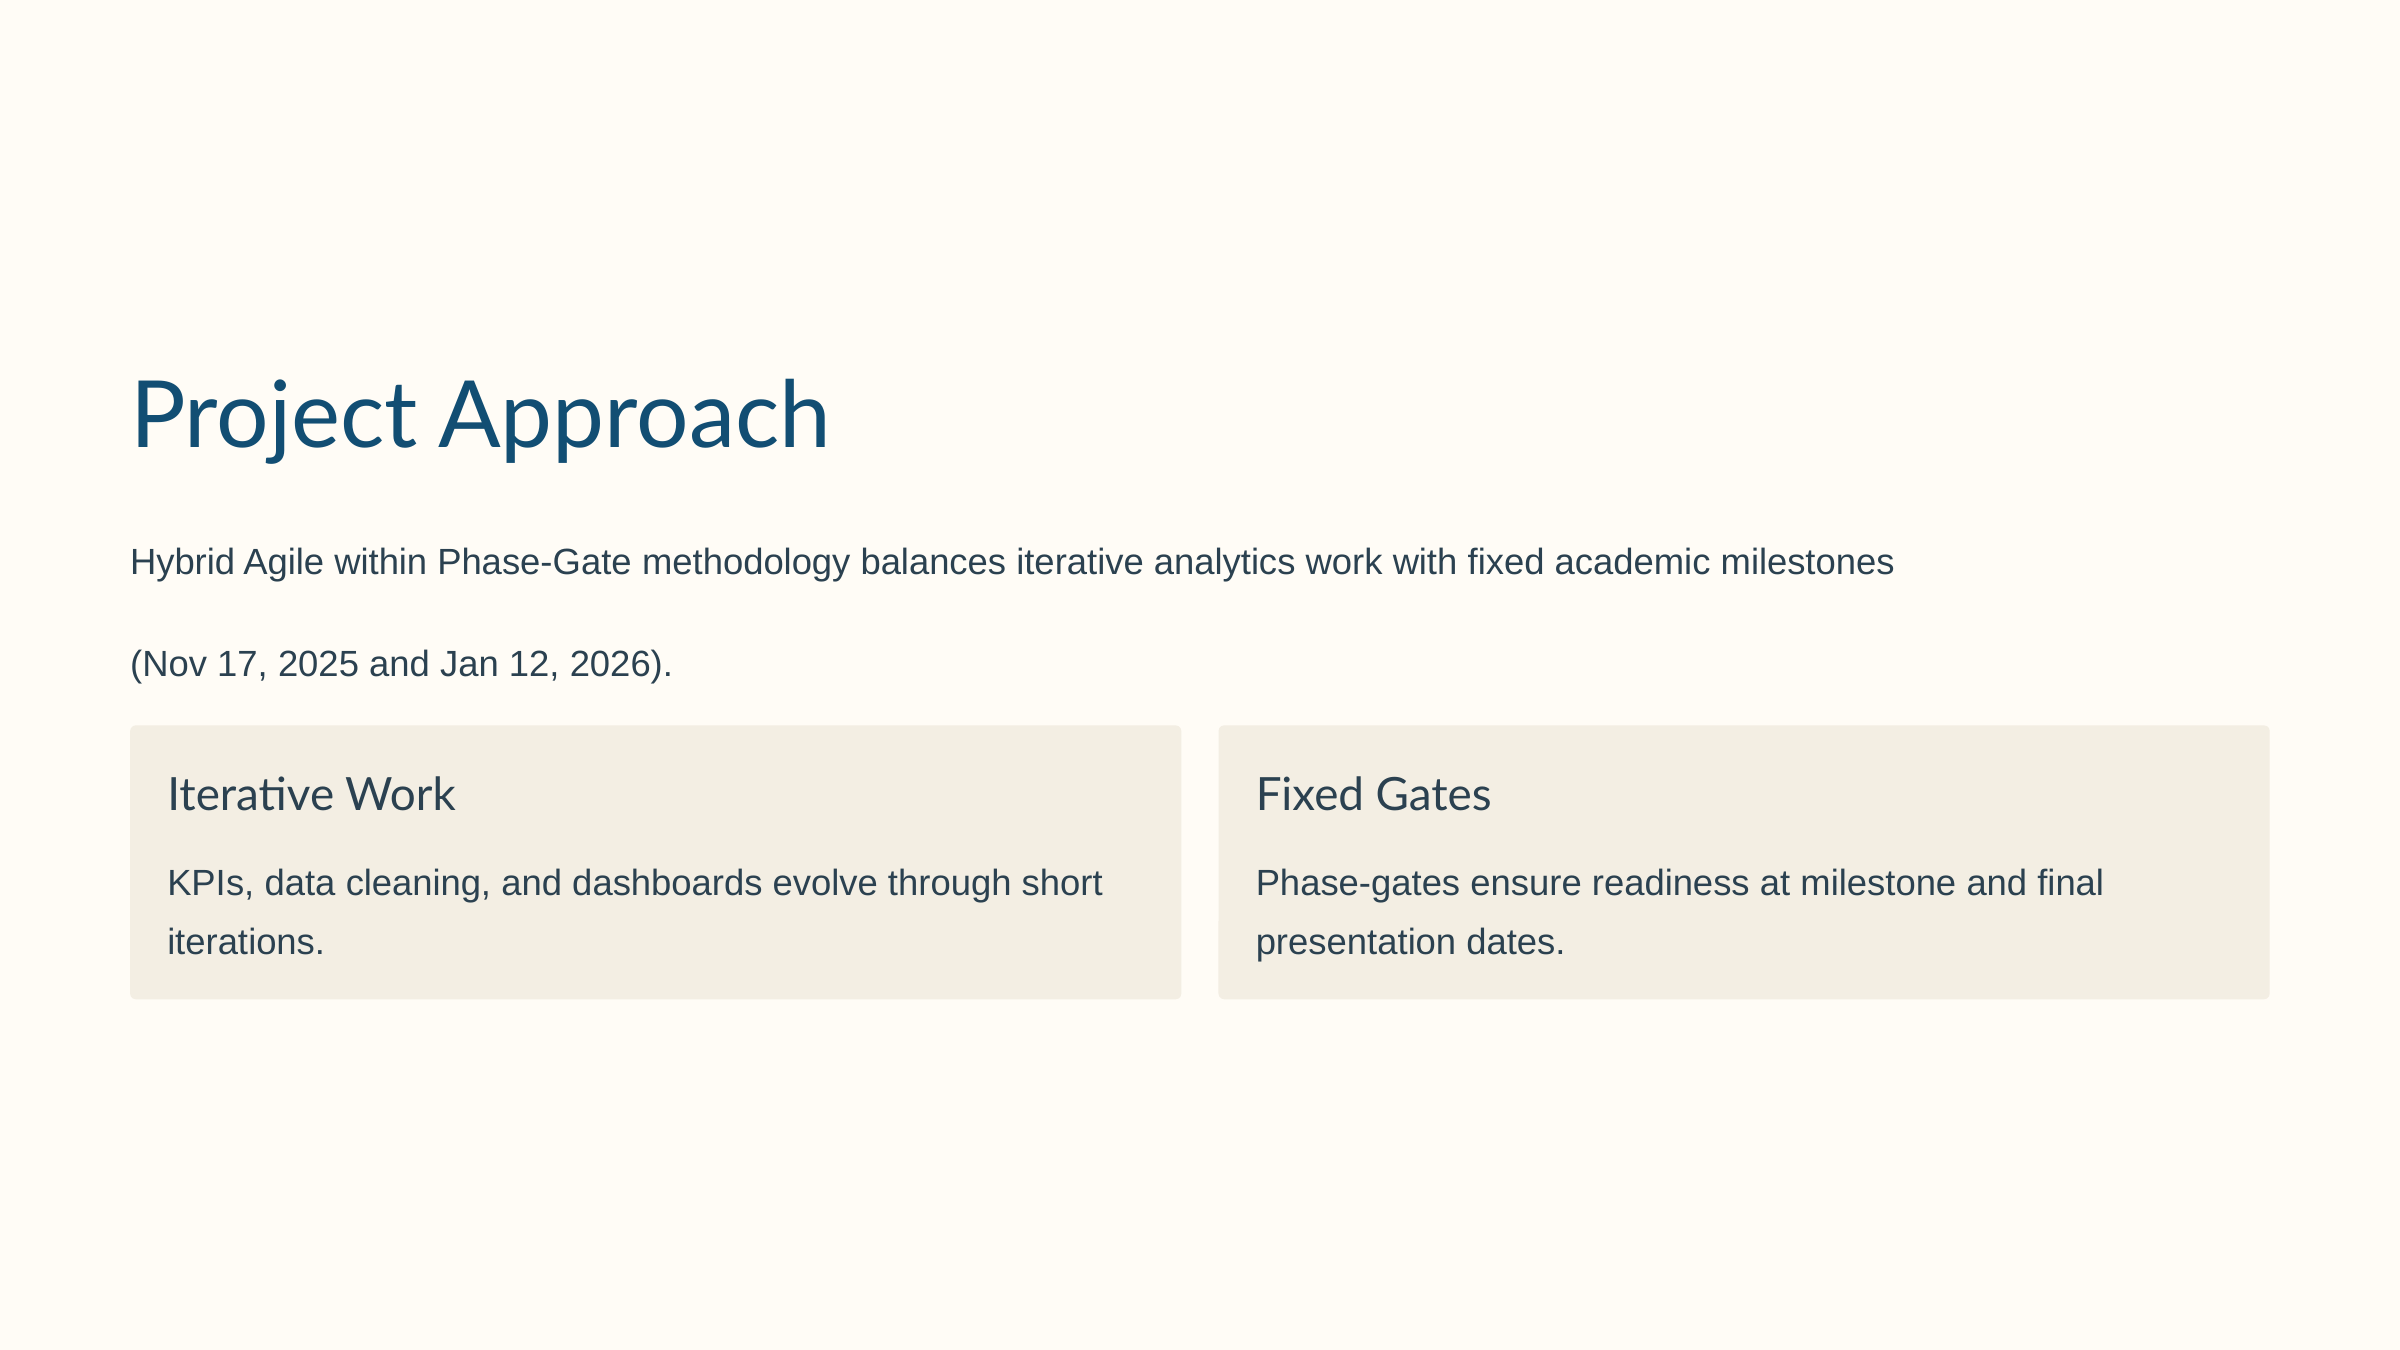

Project Approach
Hybrid Agile within Phase-Gate methodology balances iterative analytics work with fixed academic milestones
(Nov 17, 2025 and Jan 12, 2026).

Iterative Work
Fixed Gates
KPIs, data cleaning, and dashboards evolve through short iterations.
Phase-gates ensure readiness at milestone and final presentation dates.